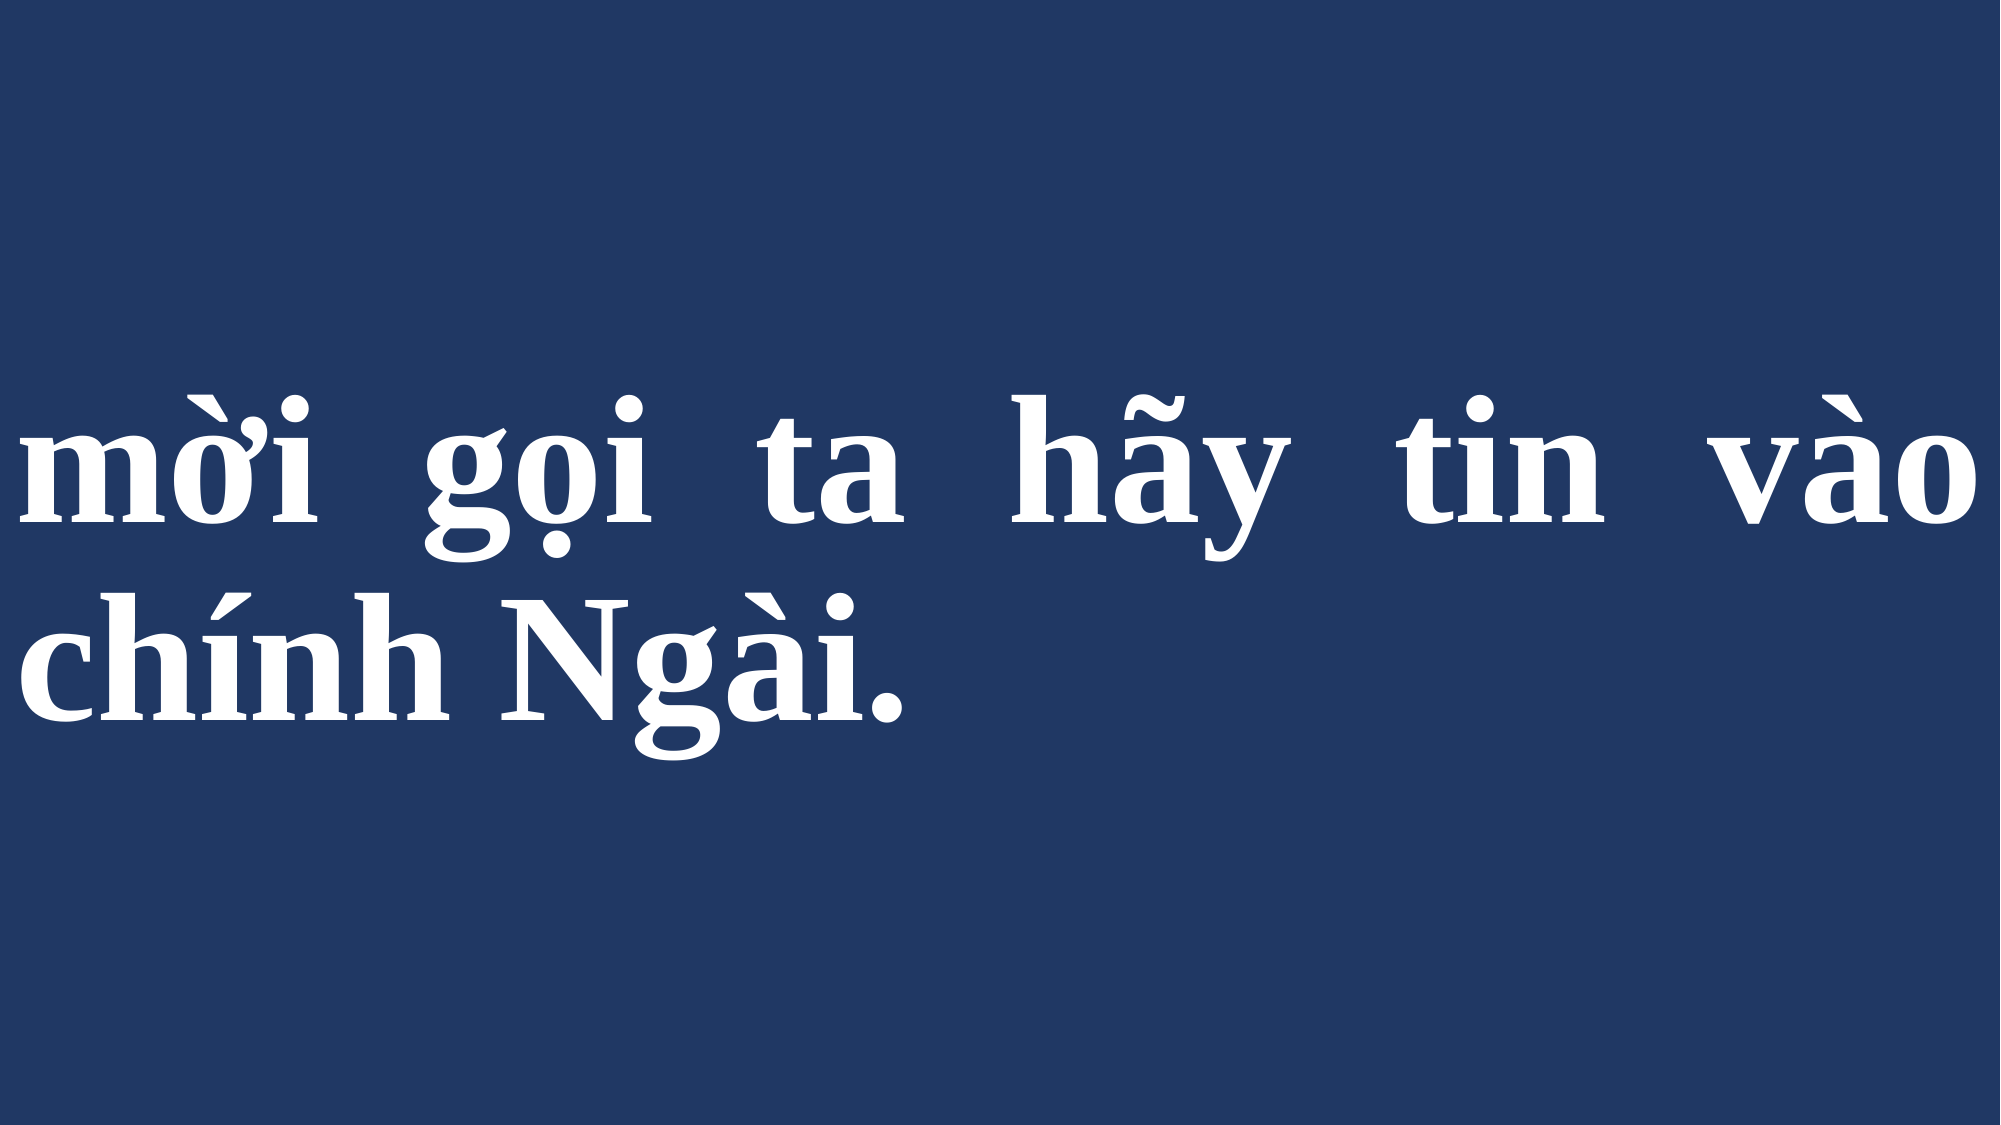

# mời gọi ta hãy tin vào chính Ngài.